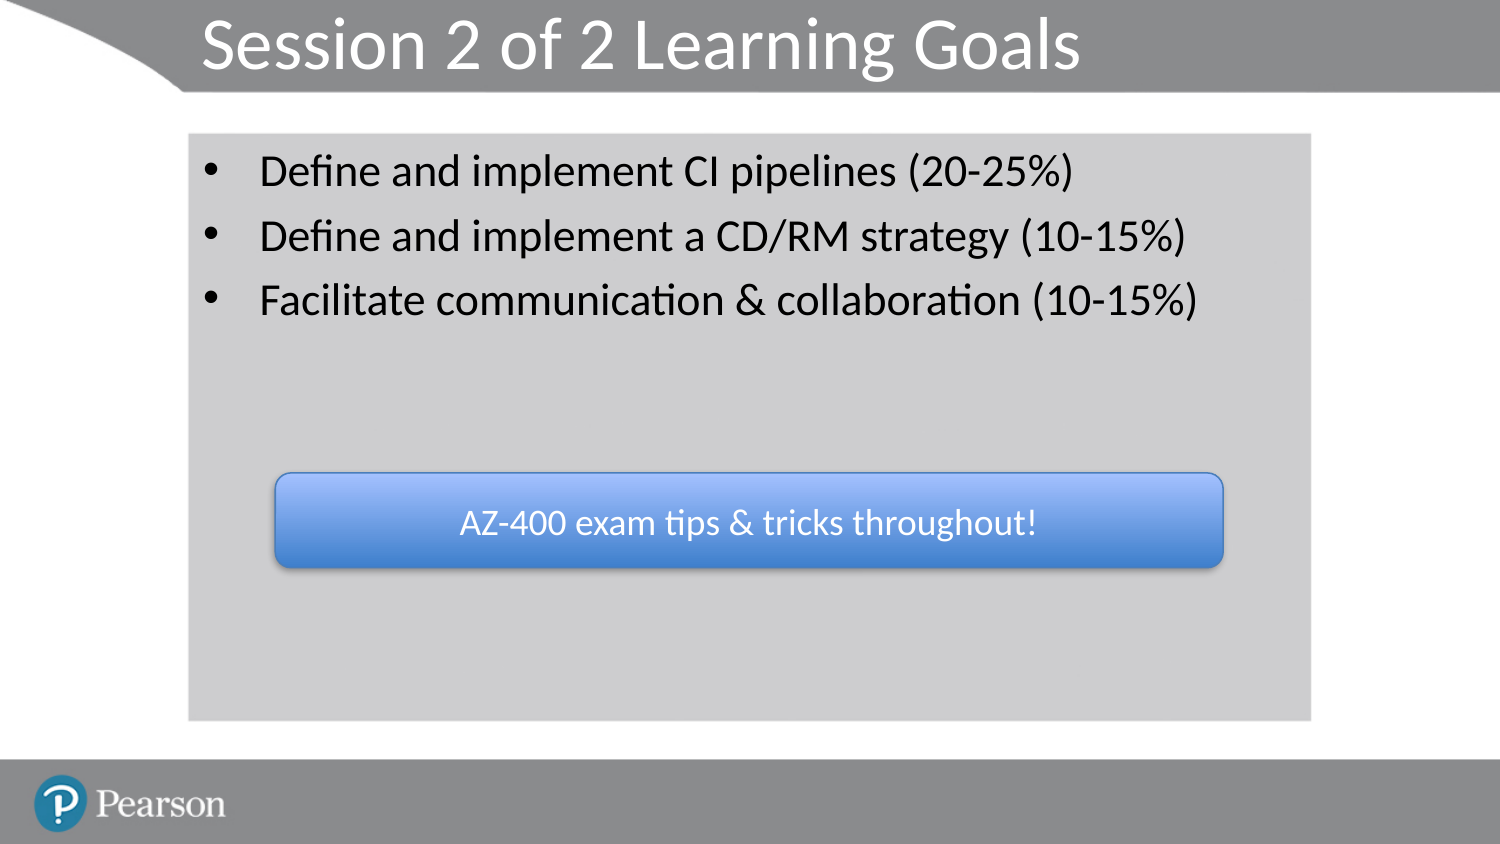

# Session 2 of 2 Learning Goals
Define and implement CI pipelines (20-25%)
Define and implement a CD/RM strategy (10-15%)
Facilitate communication & collaboration (10-15%)

AZ-400 exam tips & tricks throughout!